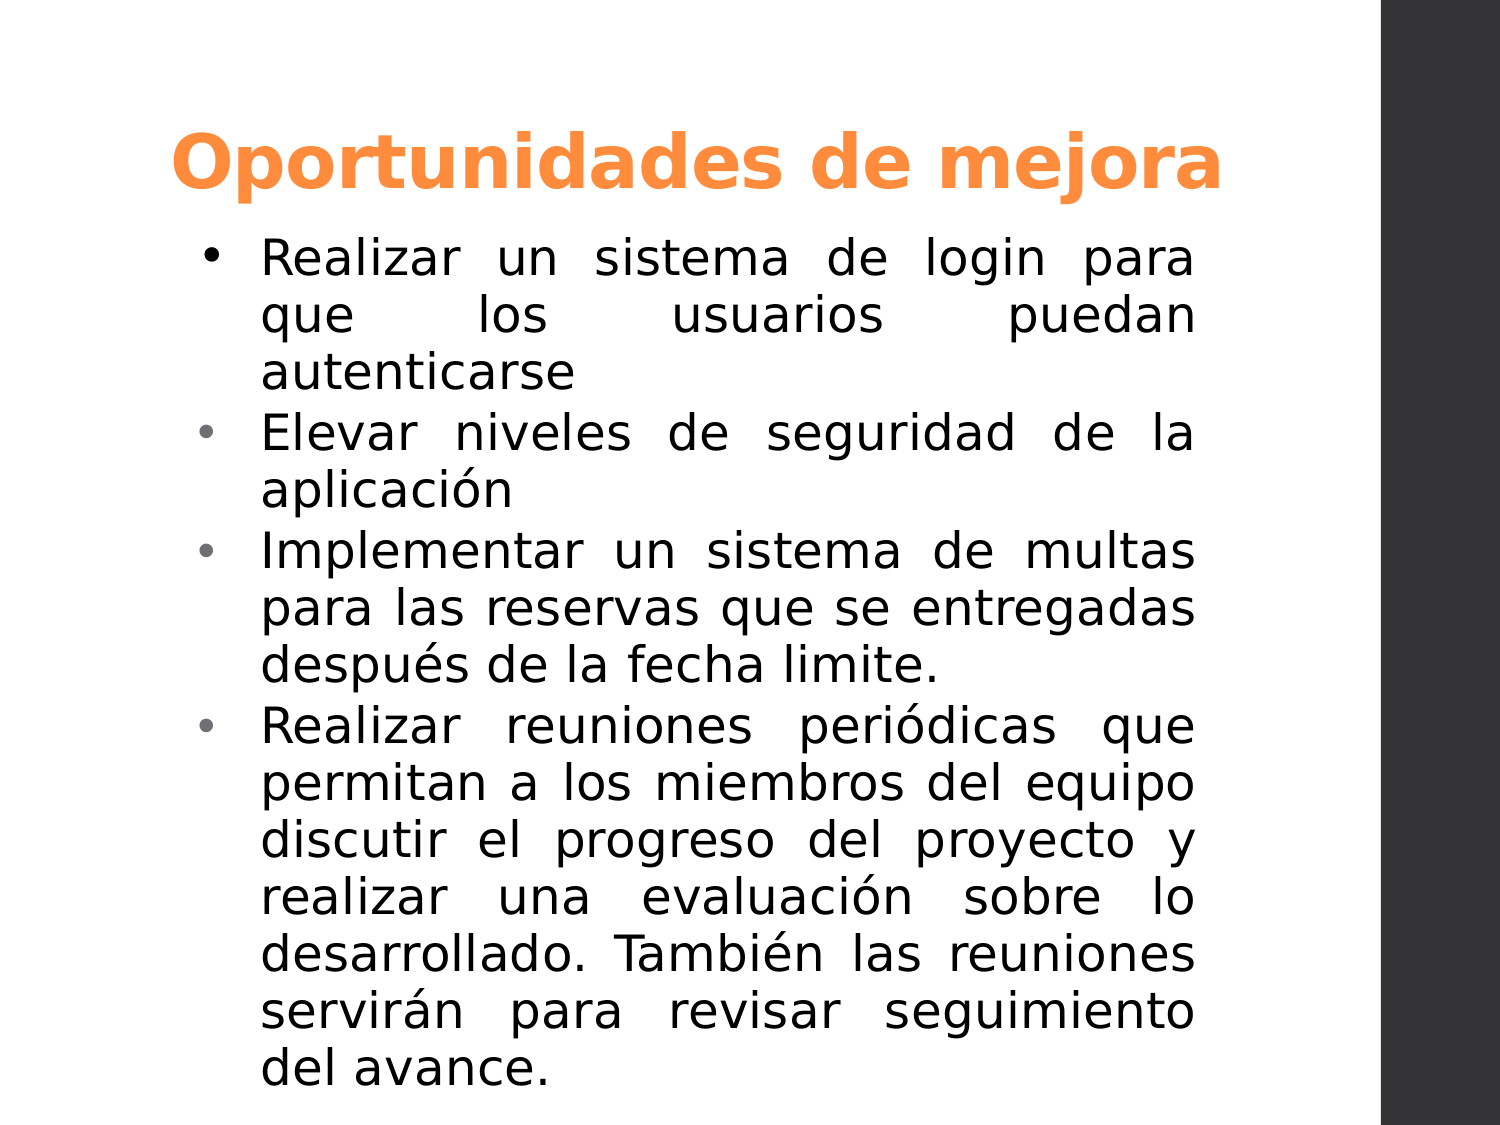

# Oportunidades de mejora
Realizar un sistema de login para que los usuarios puedan autenticarse
Elevar niveles de seguridad de la aplicación
Implementar un sistema de multas para las reservas que se entregadas después de la fecha limite.
Realizar reuniones periódicas que permitan a los miembros del equipo discutir el progreso del proyecto y realizar una evaluación sobre lo desarrollado. También las reuniones servirán para revisar seguimiento del avance.